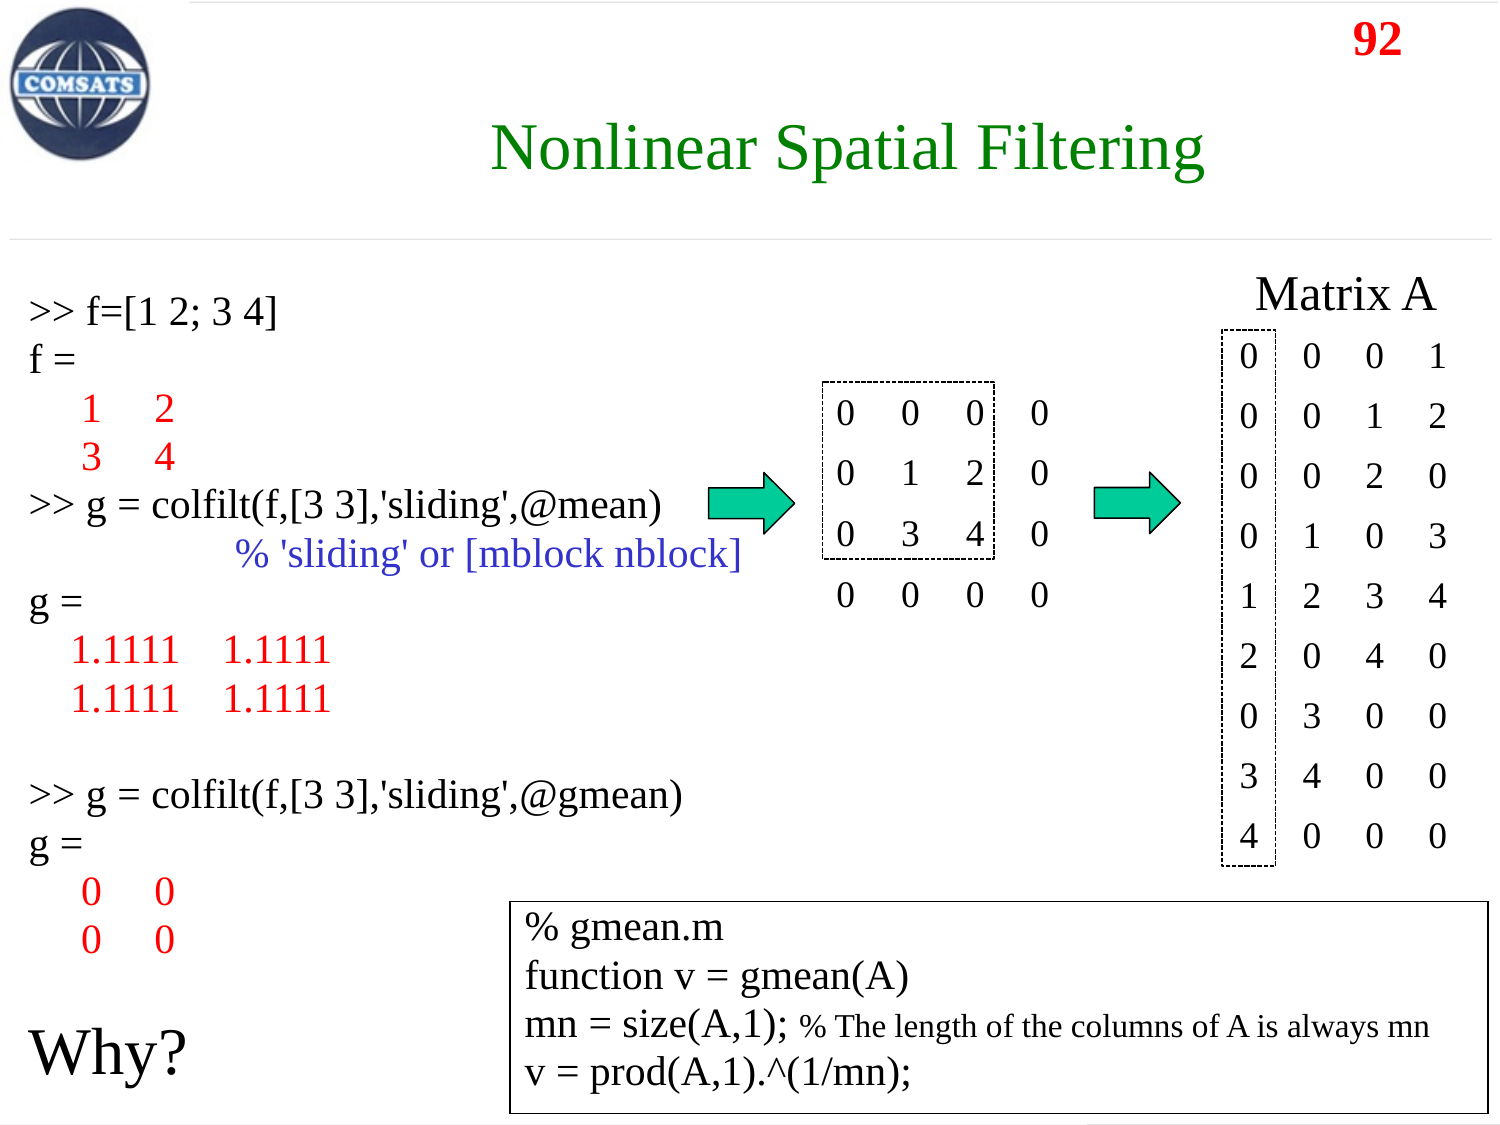

Nonlinear Spatial Filtering
Matrix A
>> f=[1 2; 3 4]
f =
     1     2
     3     4
>> g = colfilt(f,[3 3],'sliding',@mean)
		% 'sliding' or [mblock nblock]
g =
    1.1111    1.1111
    1.1111    1.1111

>> g = colfilt(f,[3 3],'sliding',@gmean)
g =
     0     0
     0     0

Why?
| 0 | 0 | 0 | 1 |
| --- | --- | --- | --- |
| 0 | 0 | 1 | 2 |
| 0 | 0 | 2 | 0 |
| 0 | 1 | 0 | 3 |
| 1 | 2 | 3 | 4 |
| 2 | 0 | 4 | 0 |
| 0 | 3 | 0 | 0 |
| 3 | 4 | 0 | 0 |
| 4 | 0 | 0 | 0 |

| 0 | 0 | 0 | 0 |
| --- | --- | --- | --- |
| 0 | 1 | 2 | 0 |
| 0 | 3 | 4 | 0 |
| 0 | 0 | 0 | 0 |

% gmean.m
function v = gmean(A)
mn = size(A,1); % The length of the columns of A is always mn
v = prod(A,1).^(1/mn);